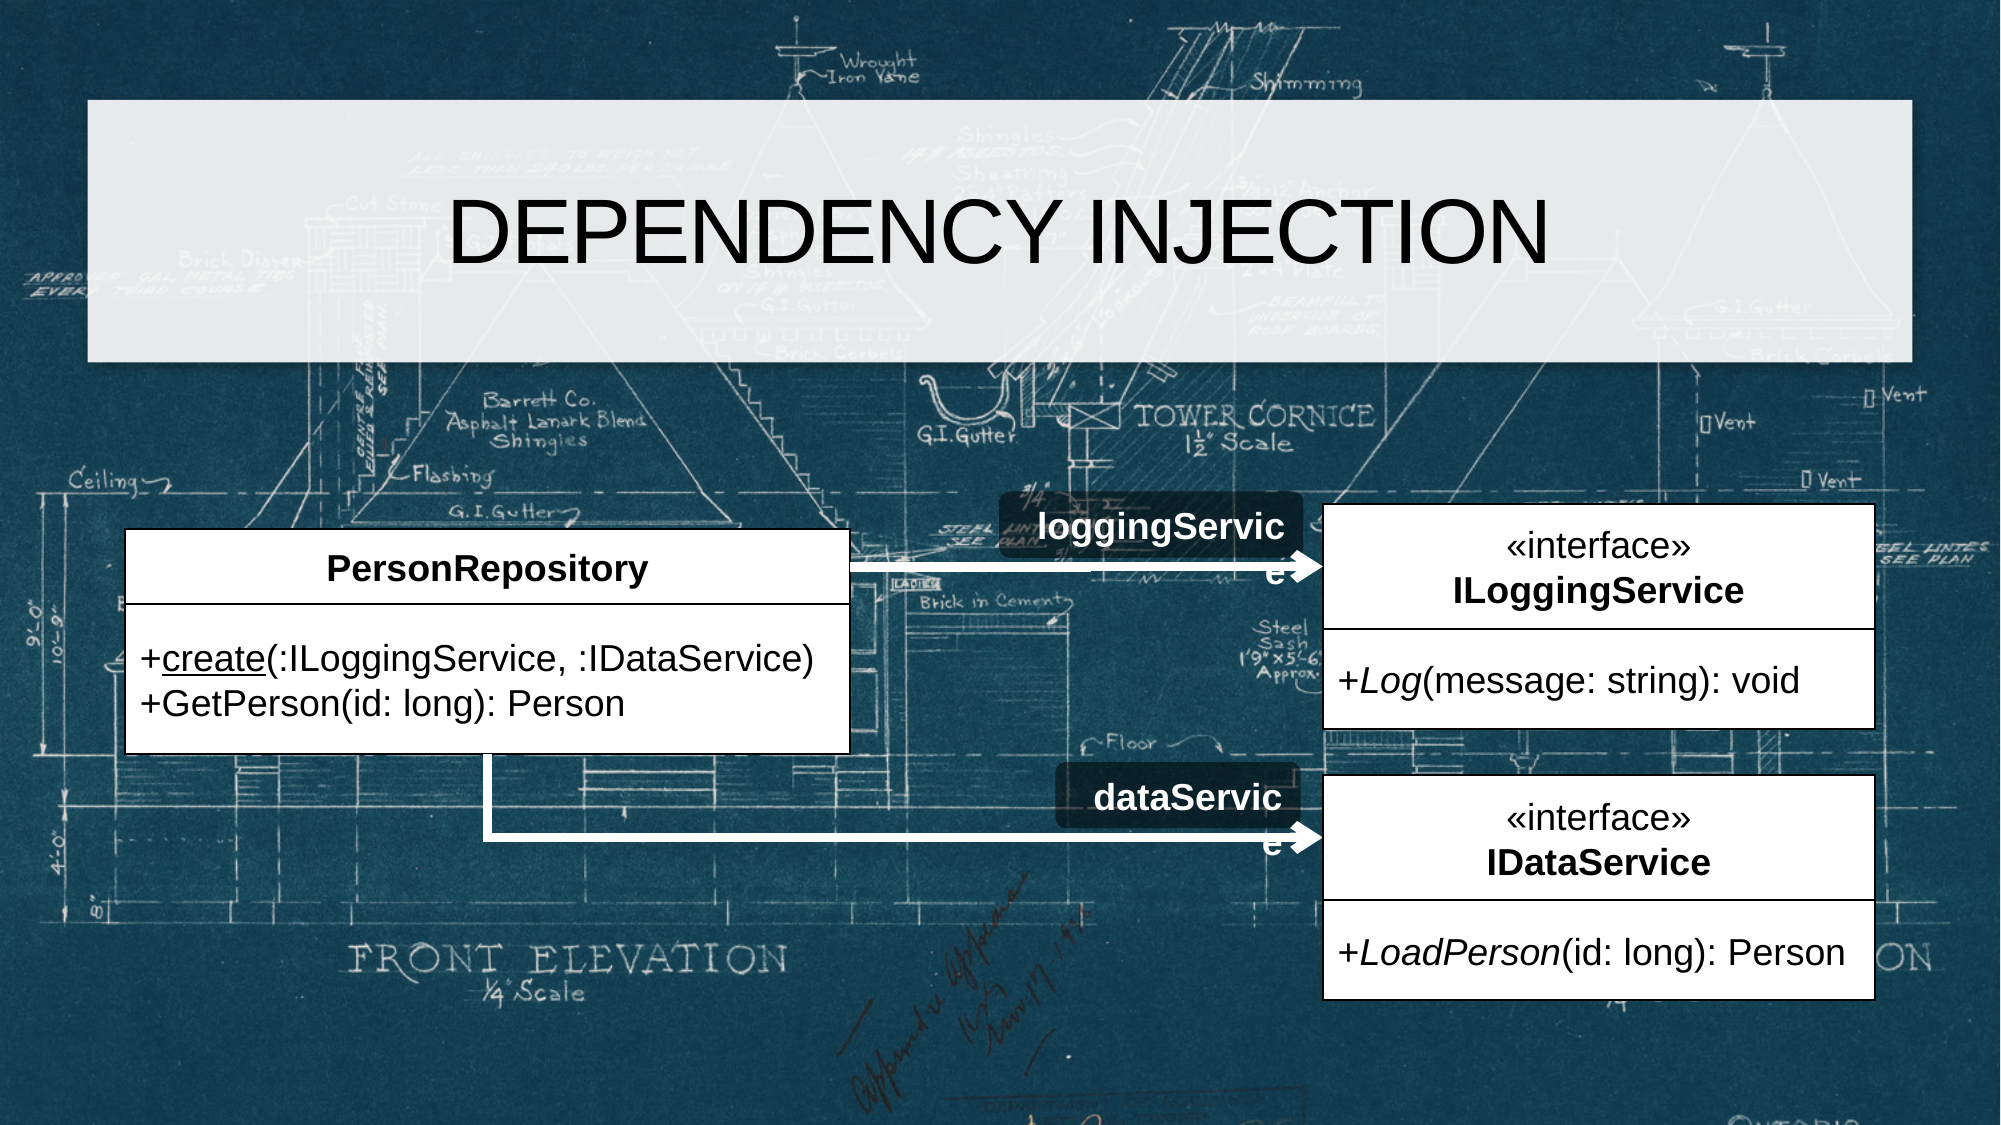

# Dependency Injection
loggingService
«interface»
ILoggingService
+Log(message: string): void
PersonRepository
+create(:ILoggingService, :IDataService)
+GetPerson(id: long): Person
dataService
«interface»
IDataService
+LoadPerson(id: long): Person